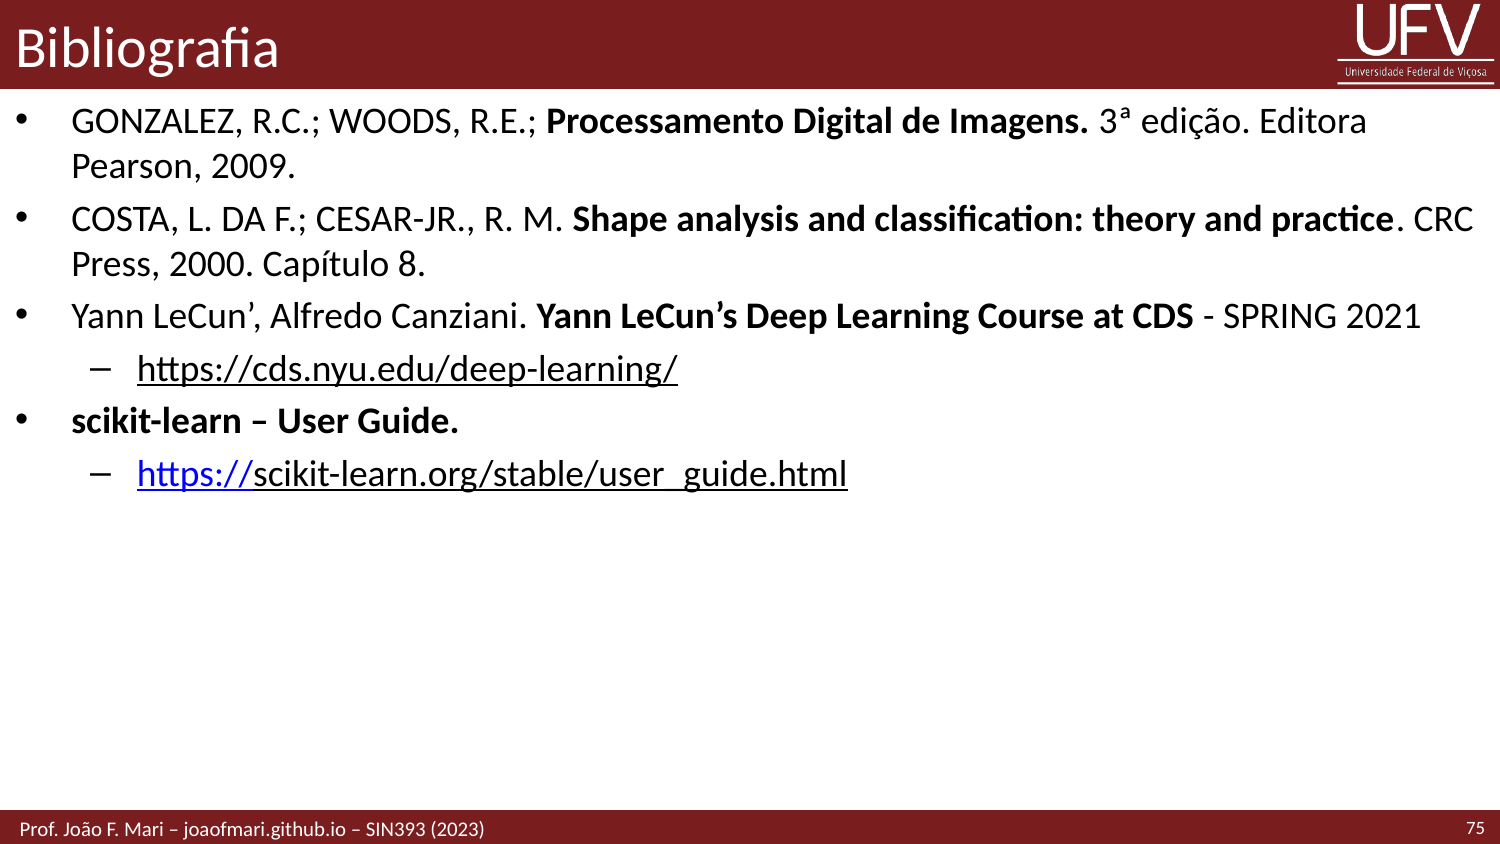

# Bibliografia
GONZALEZ, R.C.; WOODS, R.E.; Processamento Digital de Imagens. 3ª edição. Editora Pearson, 2009.
COSTA, L. DA F.; CESAR-JR., R. M. Shape analysis and classification: theory and practice. CRC Press, 2000. Capítulo 8.
Yann LeCun’, Alfredo Canziani. Yann LeCun’s Deep Learning Course at CDS - SPRING 2021
https://cds.nyu.edu/deep-learning/
scikit-learn – User Guide.
https://scikit-learn.org/stable/user_guide.html
75
 Prof. João F. Mari – joaofmari.github.io – SIN393 (2023)